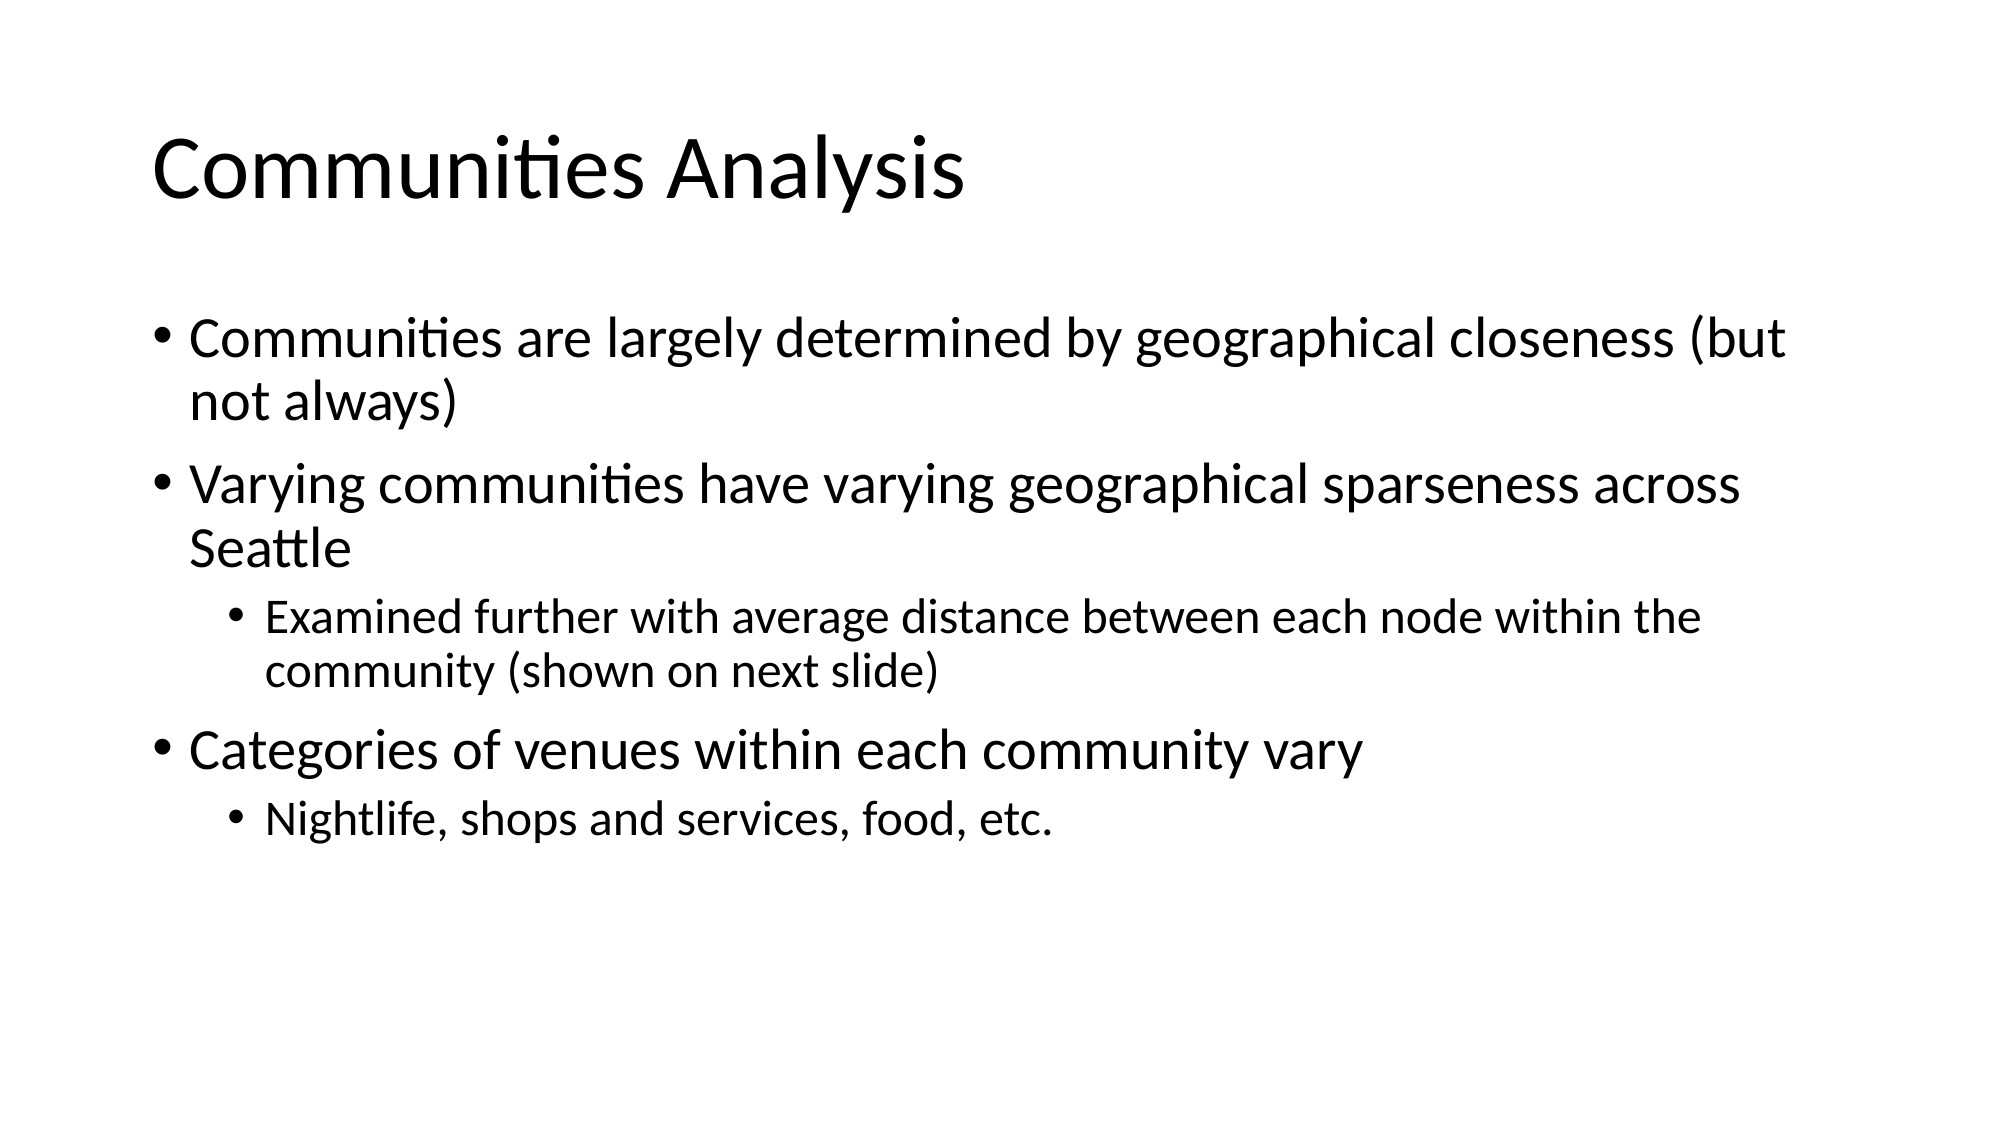

# Communities Analysis
Communities are largely determined by geographical closeness (but not always)
Varying communities have varying geographical sparseness across Seattle
Examined further with average distance between each node within the community (shown on next slide)
Categories of venues within each community vary
Nightlife, shops and services, food, etc.